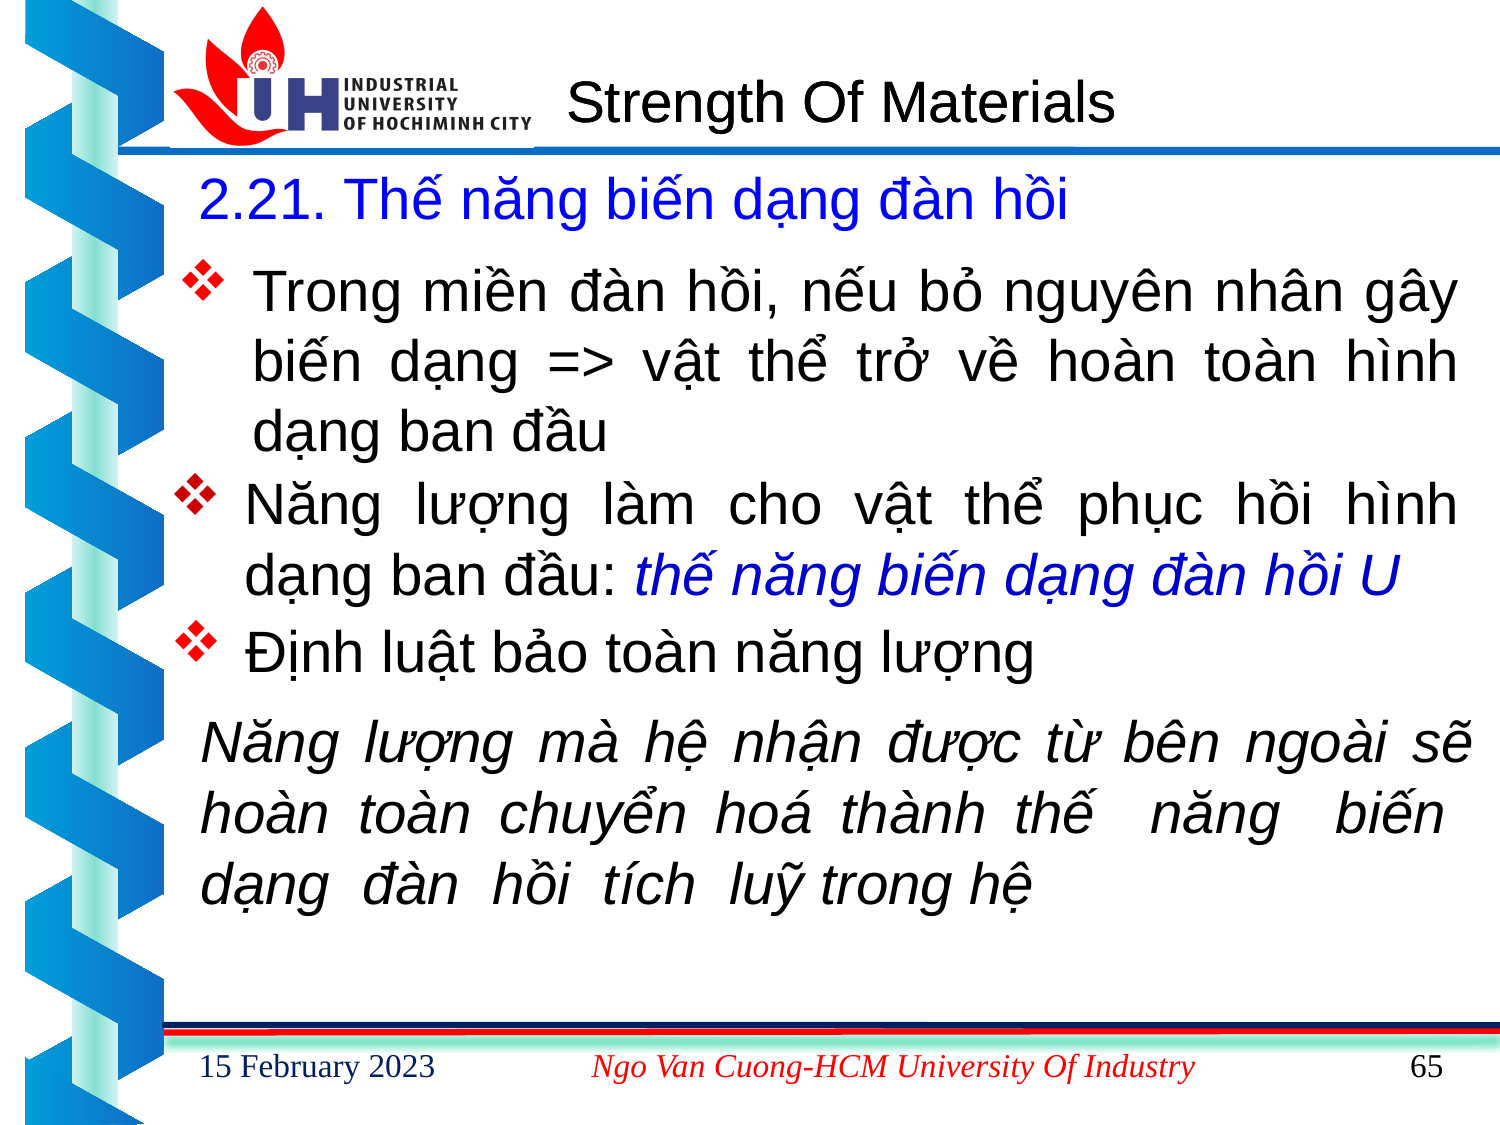

# Strength Of Materials
2.21. Thế năng biến dạng đàn hồi
Trong miền đàn hồi, nếu bỏ nguyên nhân gây biến dạng => vật thể trở về hoàn toàn hình dạng ban đầu
Năng lượng làm cho vật thể phục hồi hình dạng ban đầu: thế năng biến dạng đàn hồi U
Định luật bảo toàn năng lượng
Năng lượng mà hệ nhận được từ bên ngoài sẽ hoàn toàn chuyển hoá thành thế  năng  biến  dạng  đàn  hồi  tích  luỹ trong hệ
15 February 2023
Ngo Van Cuong-HCM University Of Industry
65